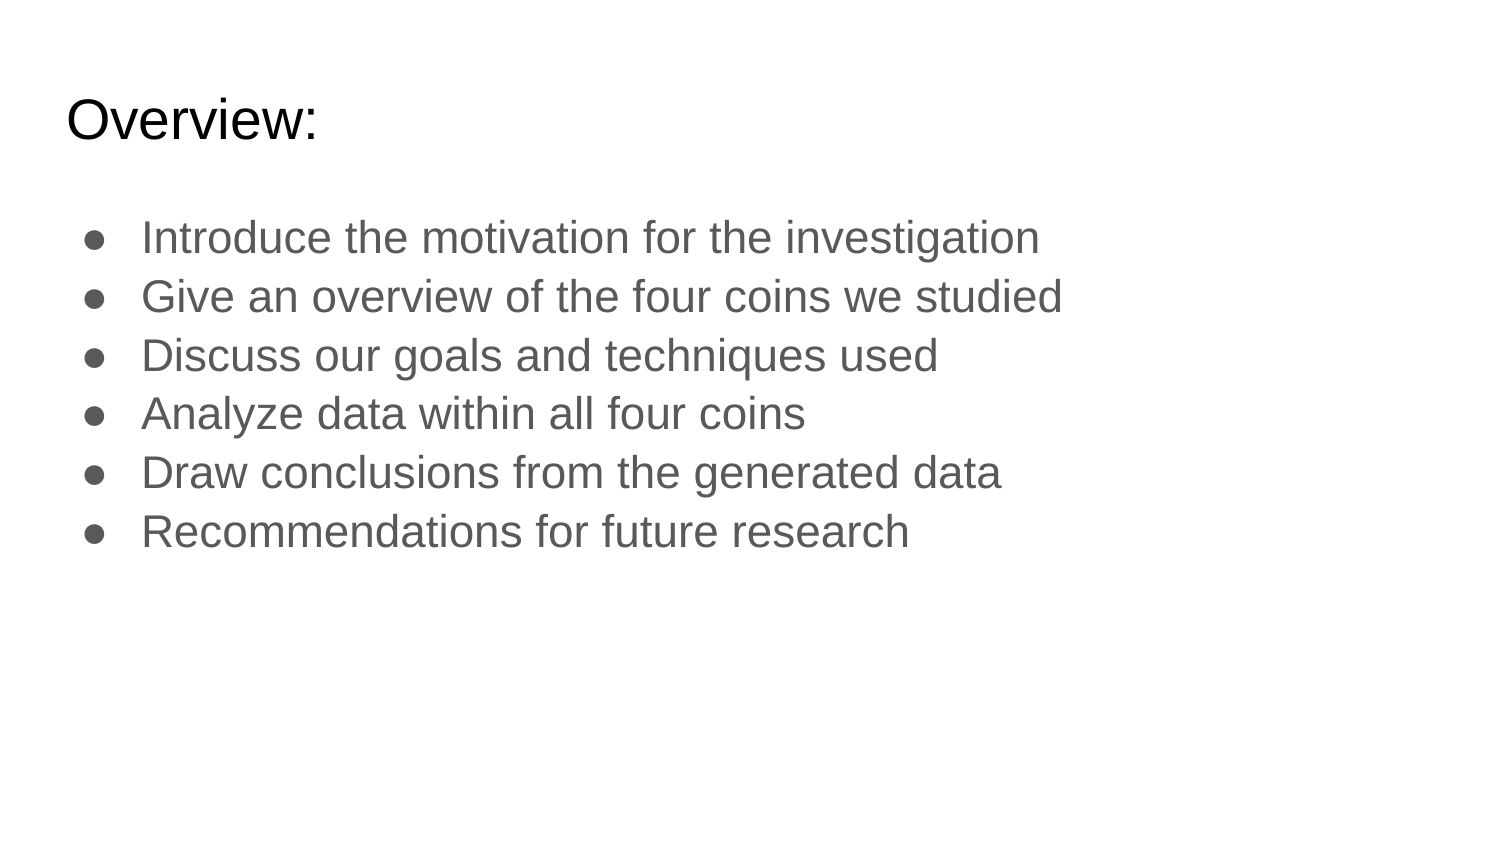

# Overview:
Introduce the motivation for the investigation
Give an overview of the four coins we studied
Discuss our goals and techniques used
Analyze data within all four coins
Draw conclusions from the generated data
Recommendations for future research